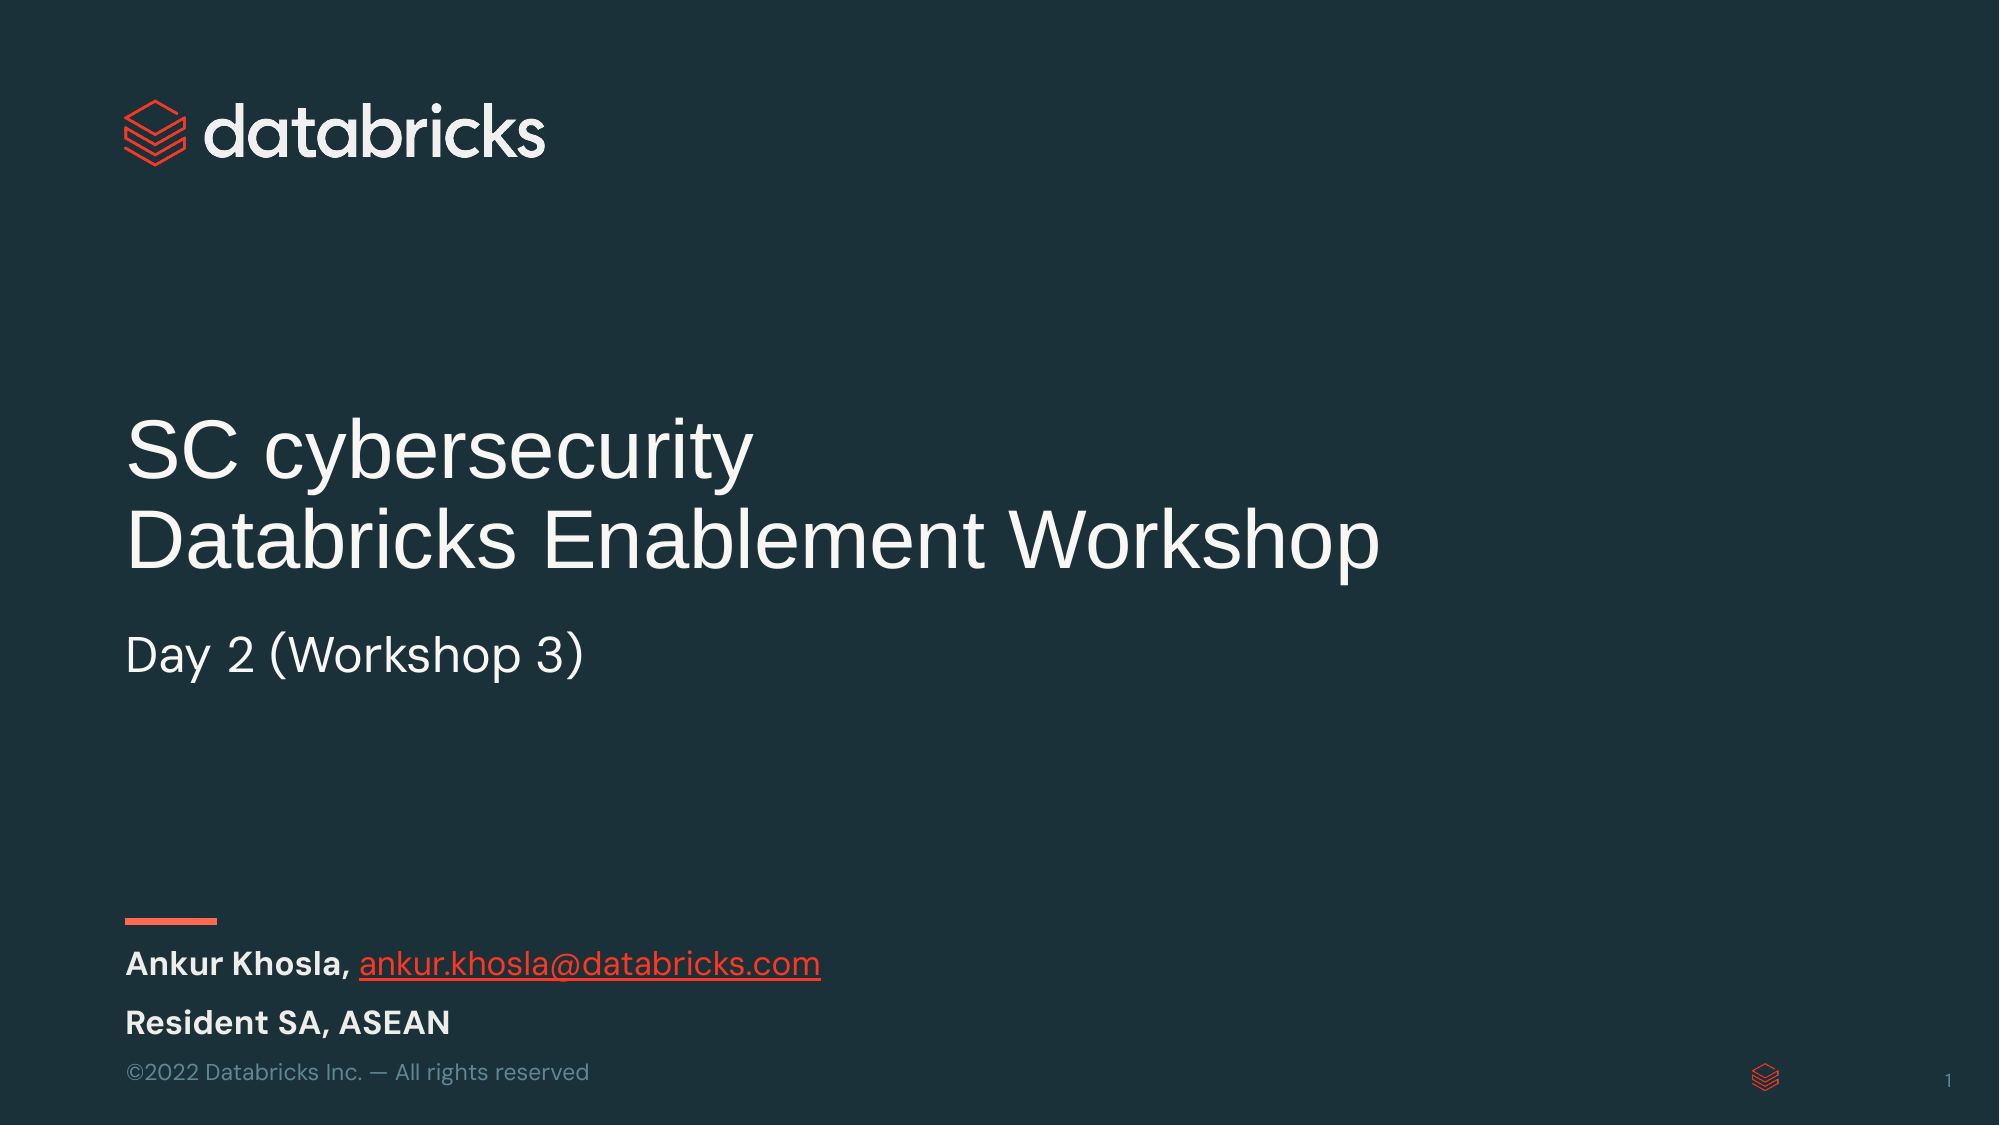

# SC cybersecurity
Databricks Enablement Workshop
Day 2 (Workshop 3)
Ankur Khosla, ankur.khosla@databricks.com
Resident SA, ASEAN
1